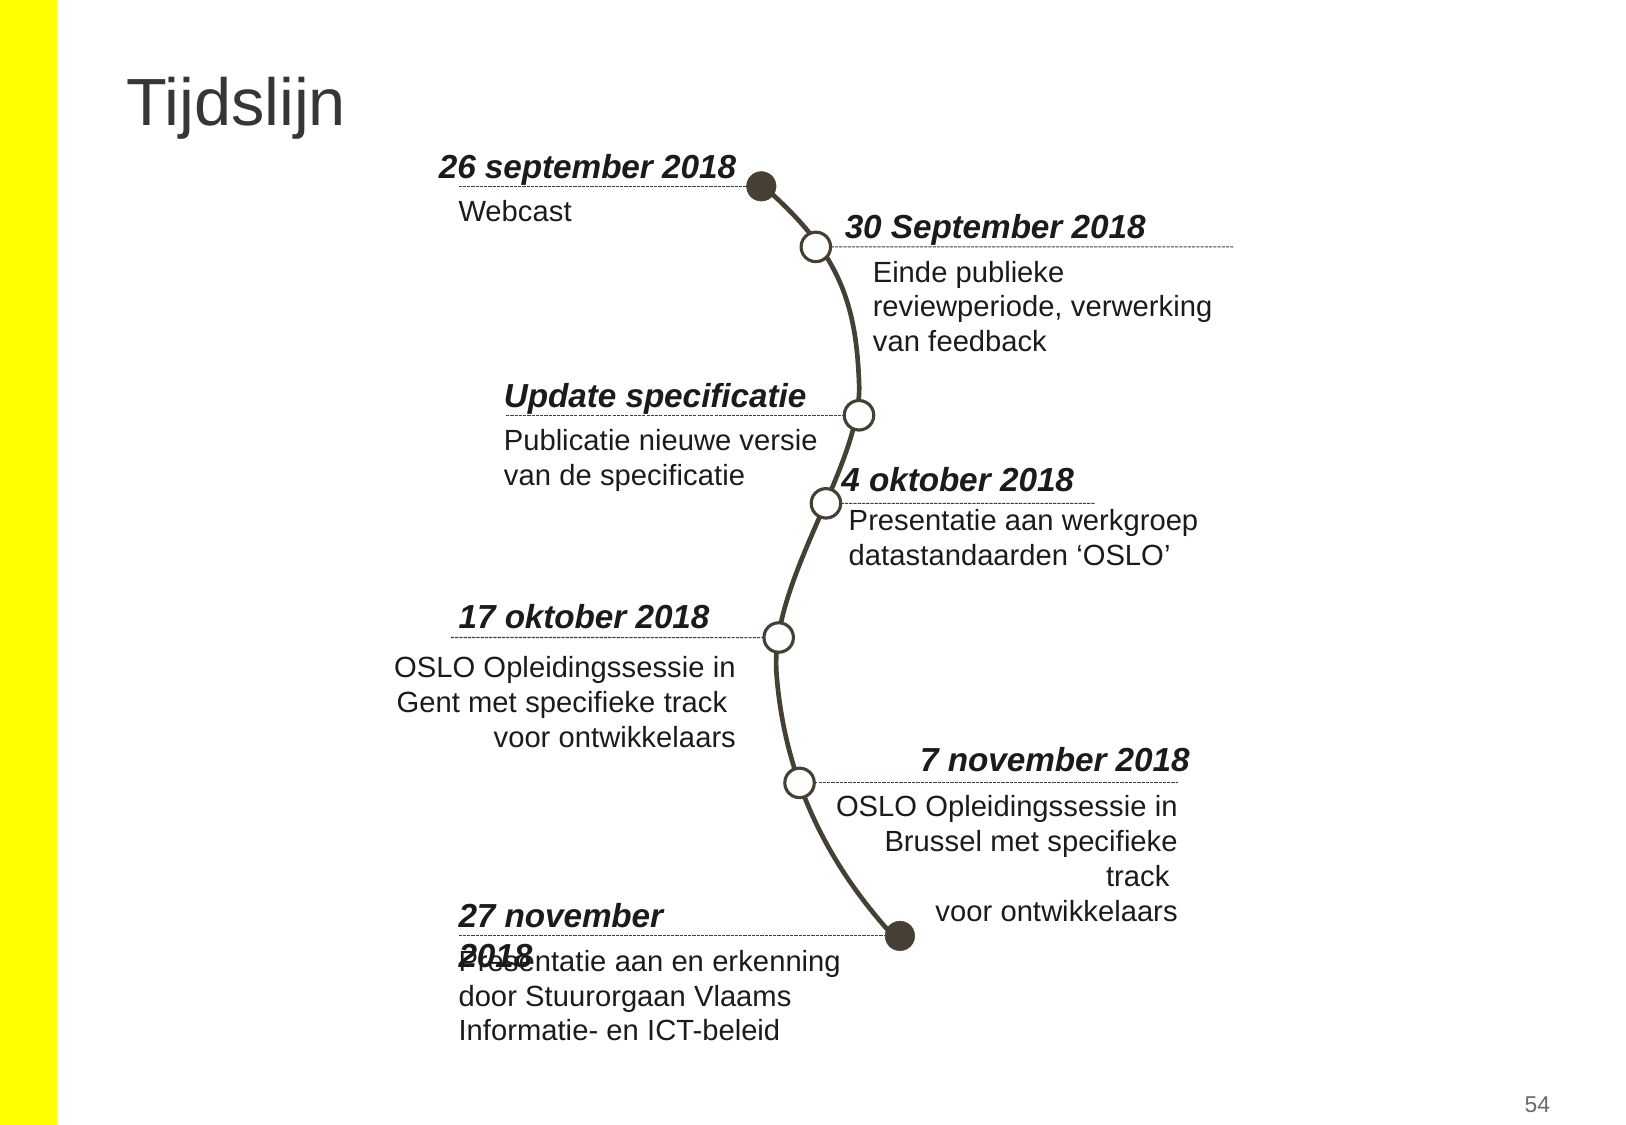

# Tijdslijn
26 september 2018

Webcast
30 September 2018

Einde publieke reviewperiode, verwerking van feedback
Update specificatie

Publicatie nieuwe versie van de specificatie
4 oktober 2018

Presentatie aan werkgroep datastandaarden ‘OSLO’
17 oktober 2018

OSLO Opleidingssessie in Gent met specifieke track
voor ontwikkelaars
7 november 2018

OSLO Opleidingssessie in Brussel met specifieke track
voor ontwikkelaars
27 november 2018

Presentatie aan en erkenning door Stuurorgaan Vlaams Informatie- en ICT-beleid
54